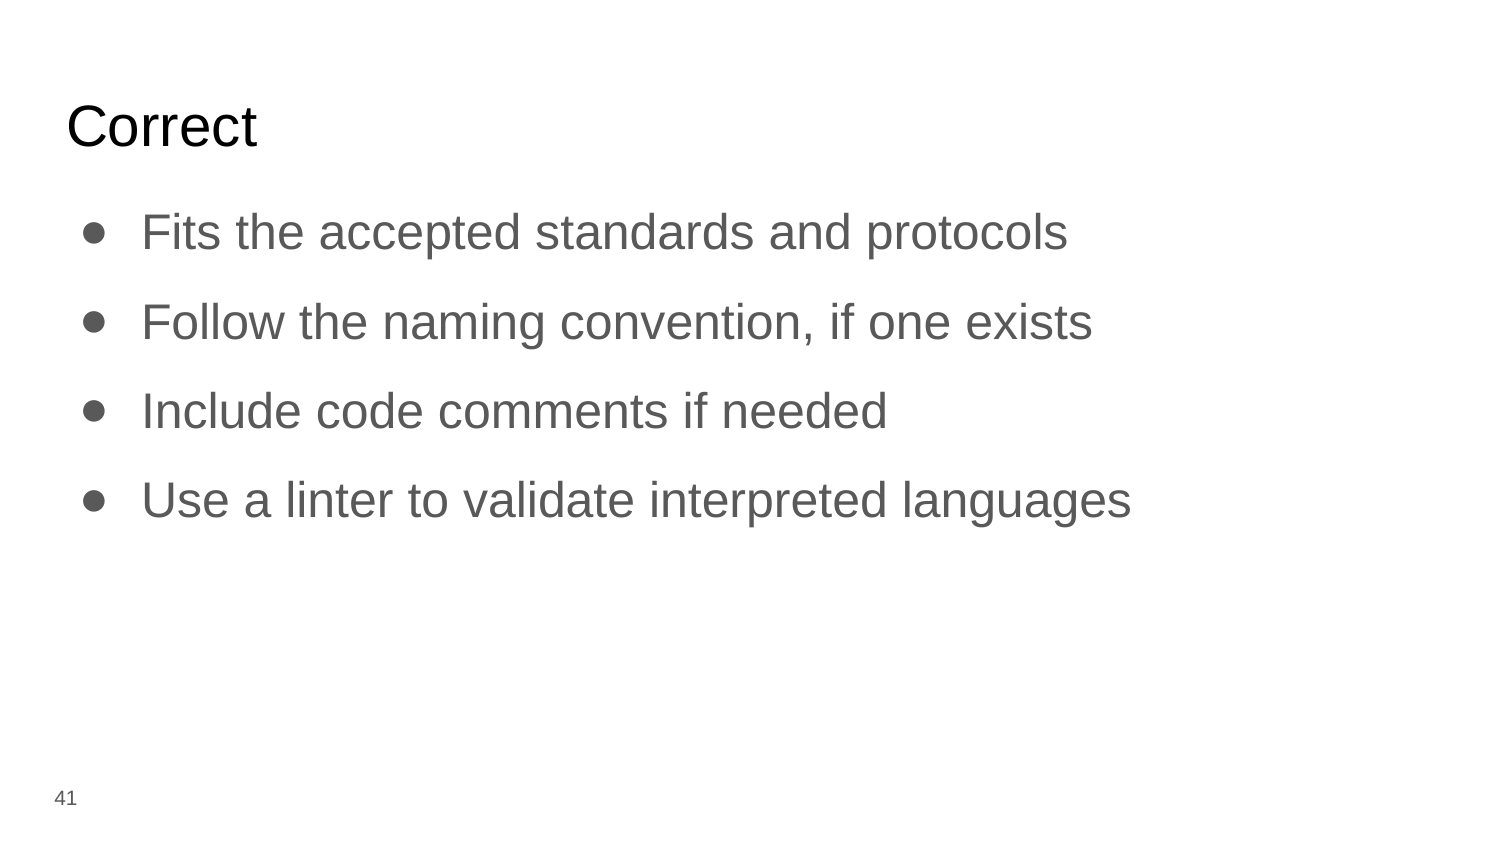

# Correct

Fits the accepted standards and protocols
Follow the naming convention, if one exists
Include code comments if needed
Use a linter to validate interpreted languages
41